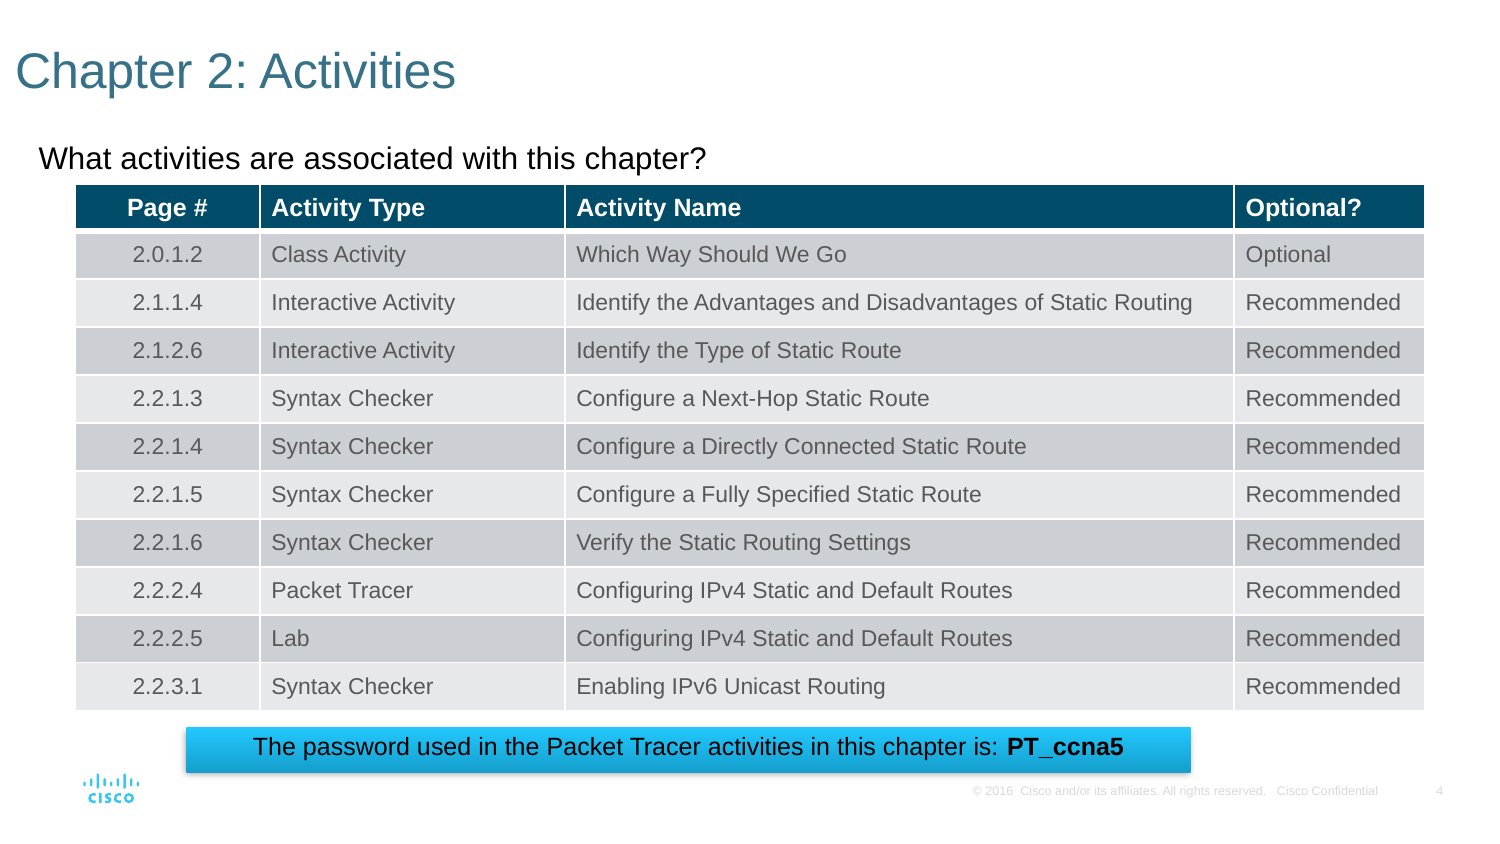

# Chapter 2: Activities
What activities are associated with this chapter?

| Page # | Activity Type | Activity Name | Optional? |
| --- | --- | --- | --- |
| 2.0.1.2 | Class Activity | Which Way Should We Go | Optional |
| 2.1.1.4 | Interactive Activity | Identify the Advantages and Disadvantages of Static Routing | Recommended |
| 2.1.2.6 | Interactive Activity | Identify the Type of Static Route | Recommended |
| 2.2.1.3 | Syntax Checker | Configure a Next-Hop Static Route | Recommended |
| 2.2.1.4 | Syntax Checker | Configure a Directly Connected Static Route | Recommended |
| 2.2.1.5 | Syntax Checker | Configure a Fully Specified Static Route | Recommended |
| 2.2.1.6 | Syntax Checker | Verify the Static Routing Settings | Recommended |
| 2.2.2.4 | Packet Tracer | Configuring IPv4 Static and Default Routes | Recommended |
| 2.2.2.5 | Lab | Configuring IPv4 Static and Default Routes | Recommended |
| 2.2.3.1 | Syntax Checker | Enabling IPv6 Unicast Routing | Recommended |
The password used in the Packet Tracer activities in this chapter is: PT_ccna5